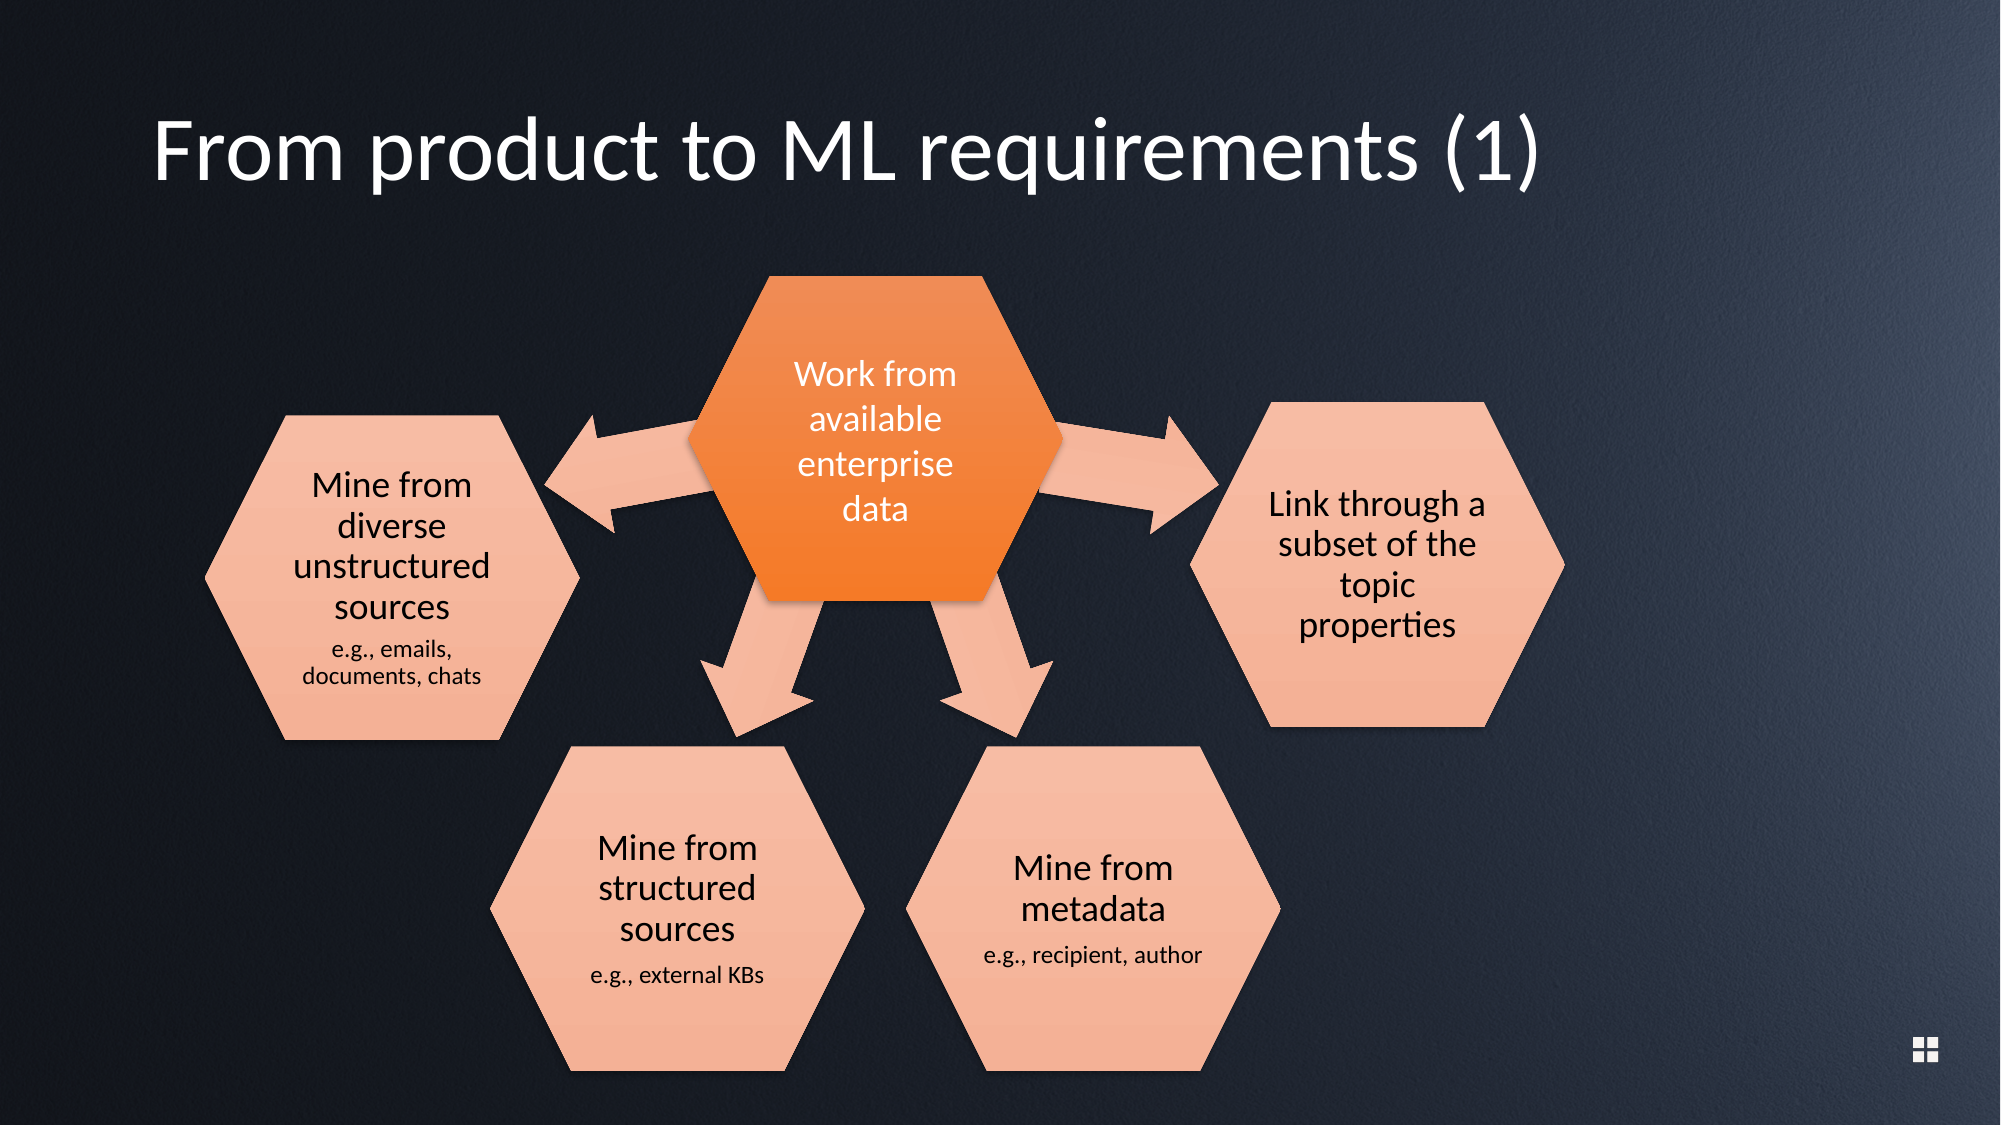

# From product to ML requirements (1)
Work from available enterprise data
Link through a subset of the topic properties

Mine from diverse unstructured sources
e.g., emails, documents, chats

Mine from structured sources
e.g., external KBs
Mine from metadata
e.g., recipient, author